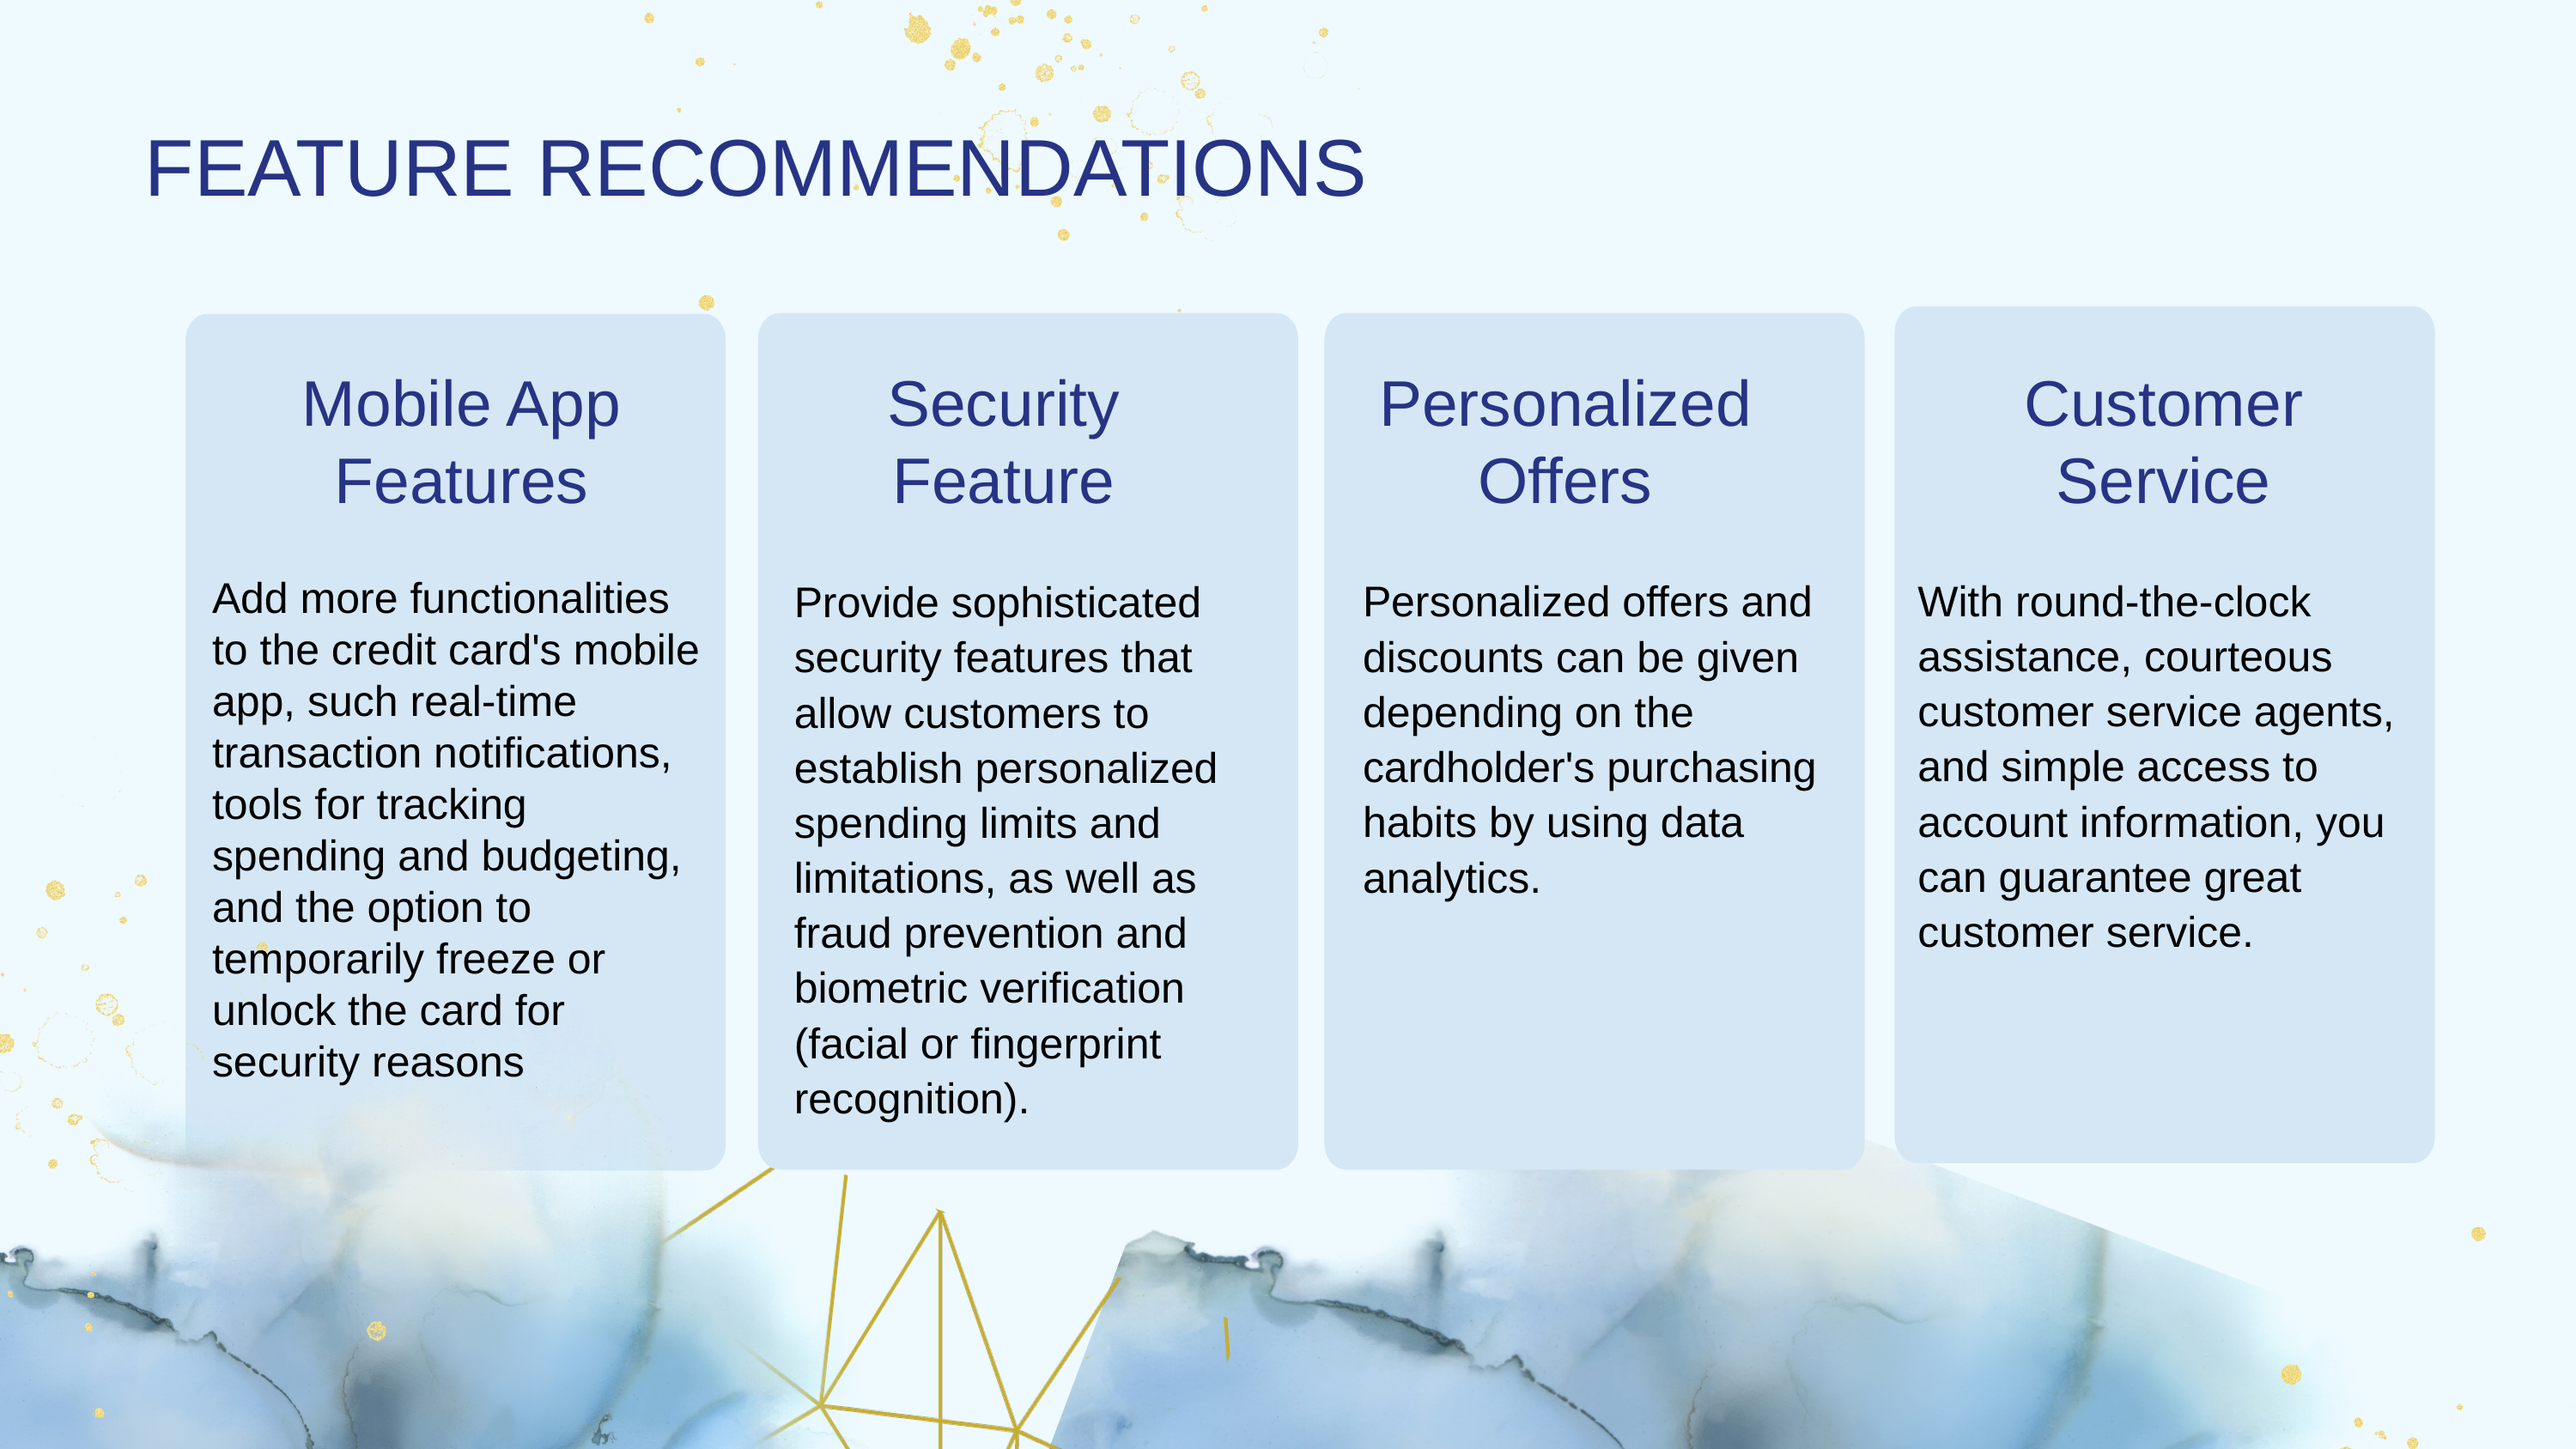

FEATURE RECOMMENDATIONS

Customer Service
Security Feature
Personalized Offers
Mobile App Features

With round-the-clock assistance, courteous customer service agents, and simple access to account information, you can guarantee great customer service.
Personalized offers and discounts can be given depending on the cardholder's purchasing habits by using data analytics.

Add more functionalities to the credit card's mobile app, such real-time transaction notifications, tools for tracking spending and budgeting, and the option to temporarily freeze or unlock the card for security reasons
Provide sophisticated security features that allow customers to establish personalized spending limits and limitations, as well as fraud prevention and biometric verification (facial or fingerprint recognition).